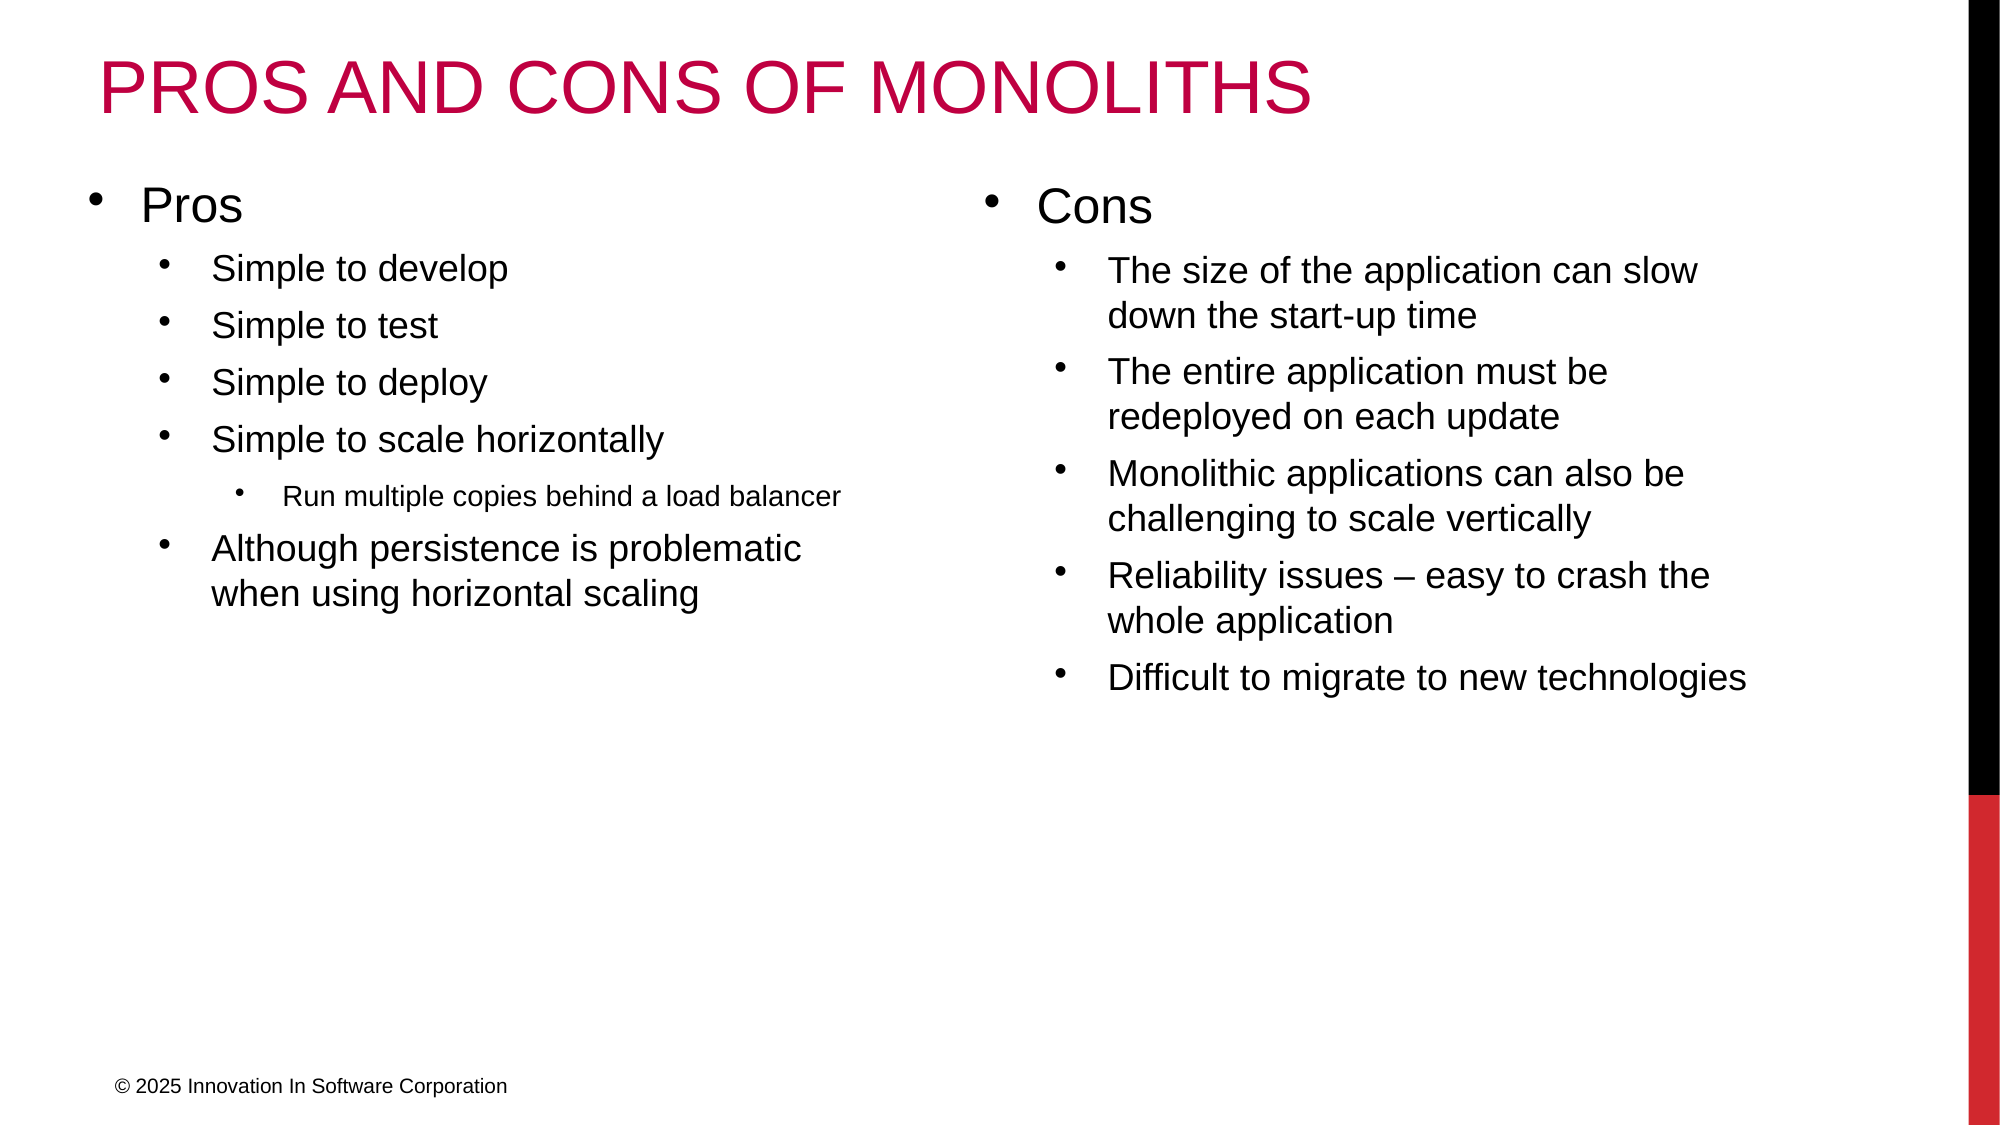

# Pros and Cons of Monoliths
Pros
Simple to develop
Simple to test
Simple to deploy
Simple to scale horizontally
Run multiple copies behind a load balancer
Although persistence is problematic when using horizontal scaling
Cons
The size of the application can slow down the start-up time
The entire application must be redeployed on each update
Monolithic applications can also be challenging to scale vertically
Reliability issues – easy to crash the whole application
Difficult to migrate to new technologies
© 2025 Innovation In Software Corporation